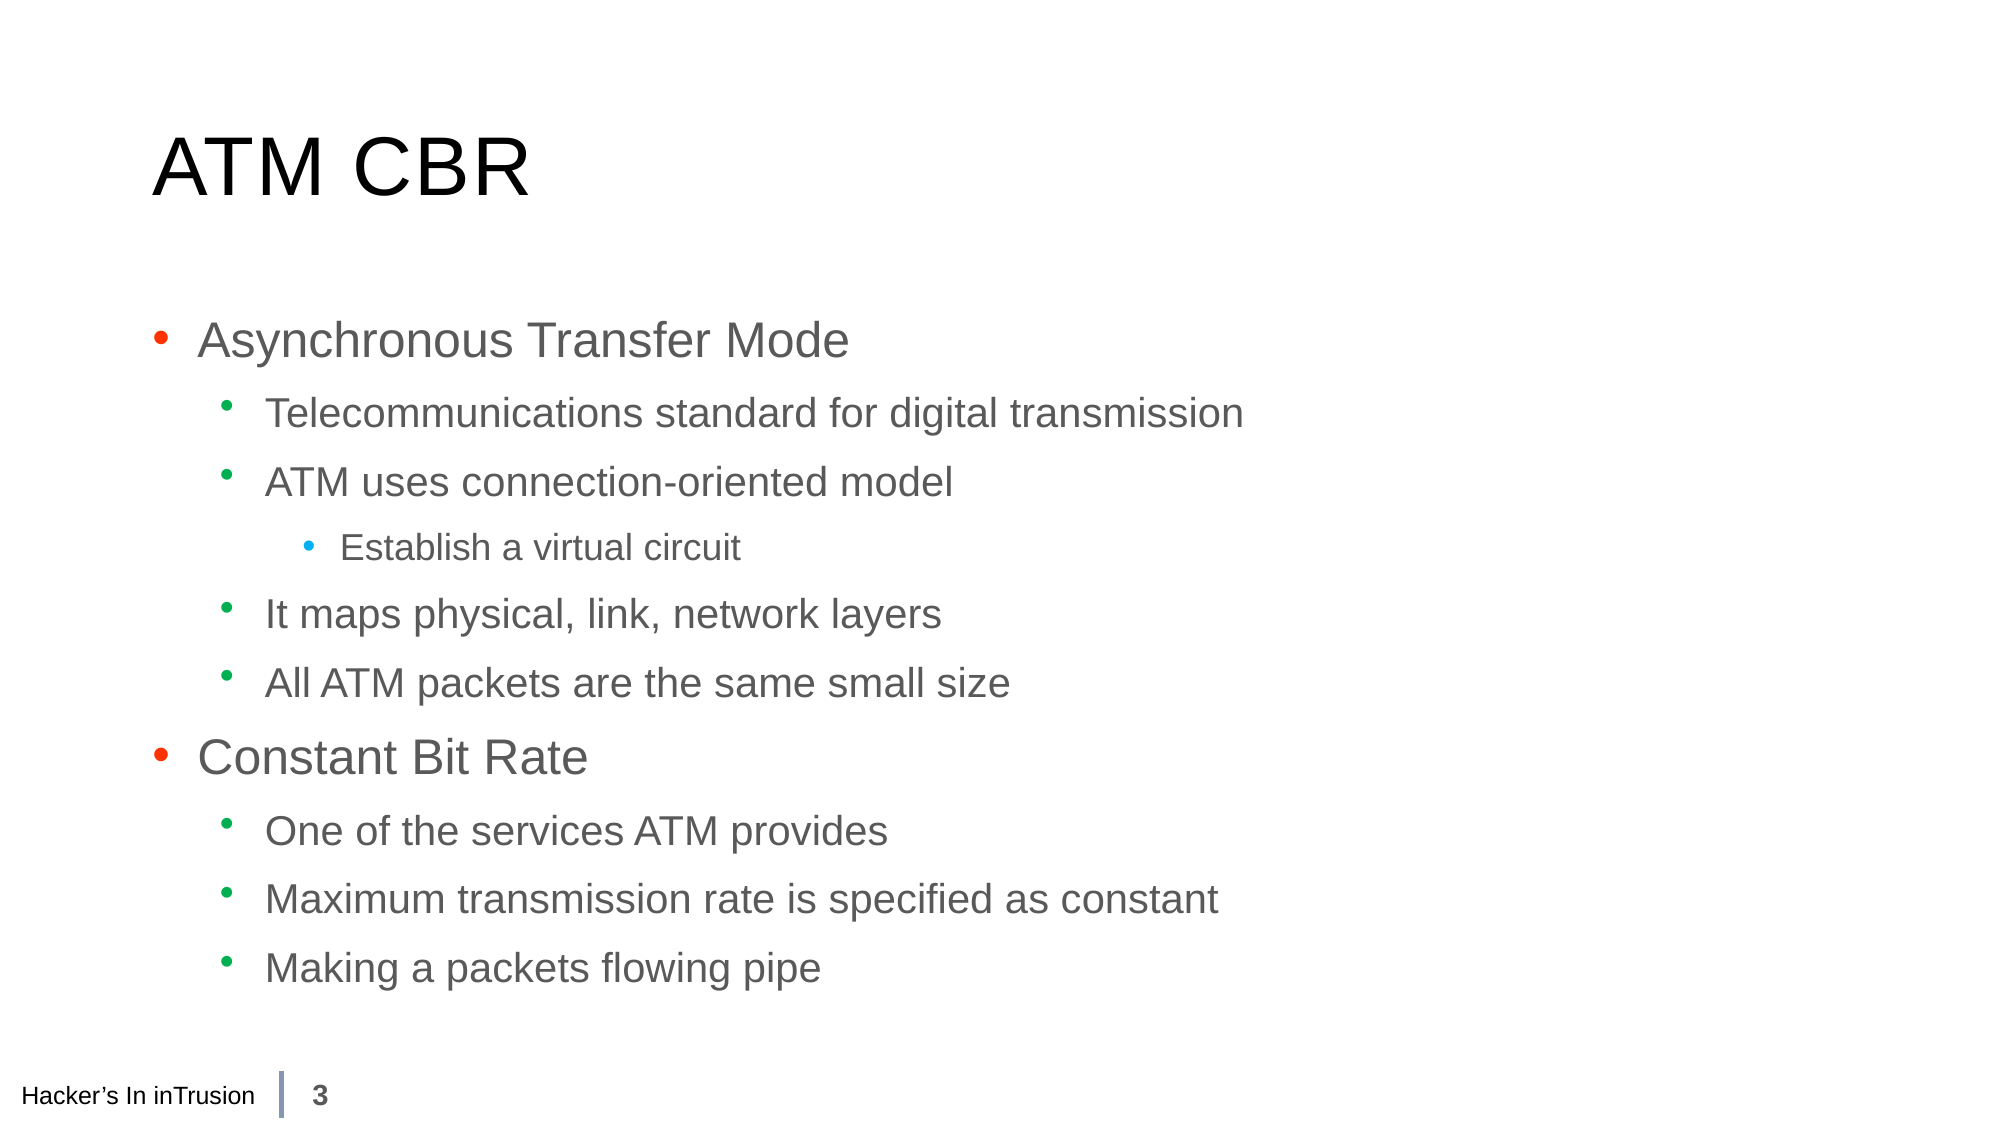

# ATM CBR
Asynchronous Transfer Mode
Telecommunications standard for digital transmission
ATM uses connection-oriented model
Establish a virtual circuit
It maps physical, link, network layers
All ATM packets are the same small size
Constant Bit Rate
One of the services ATM provides
Maximum transmission rate is specified as constant
Making a packets flowing pipe